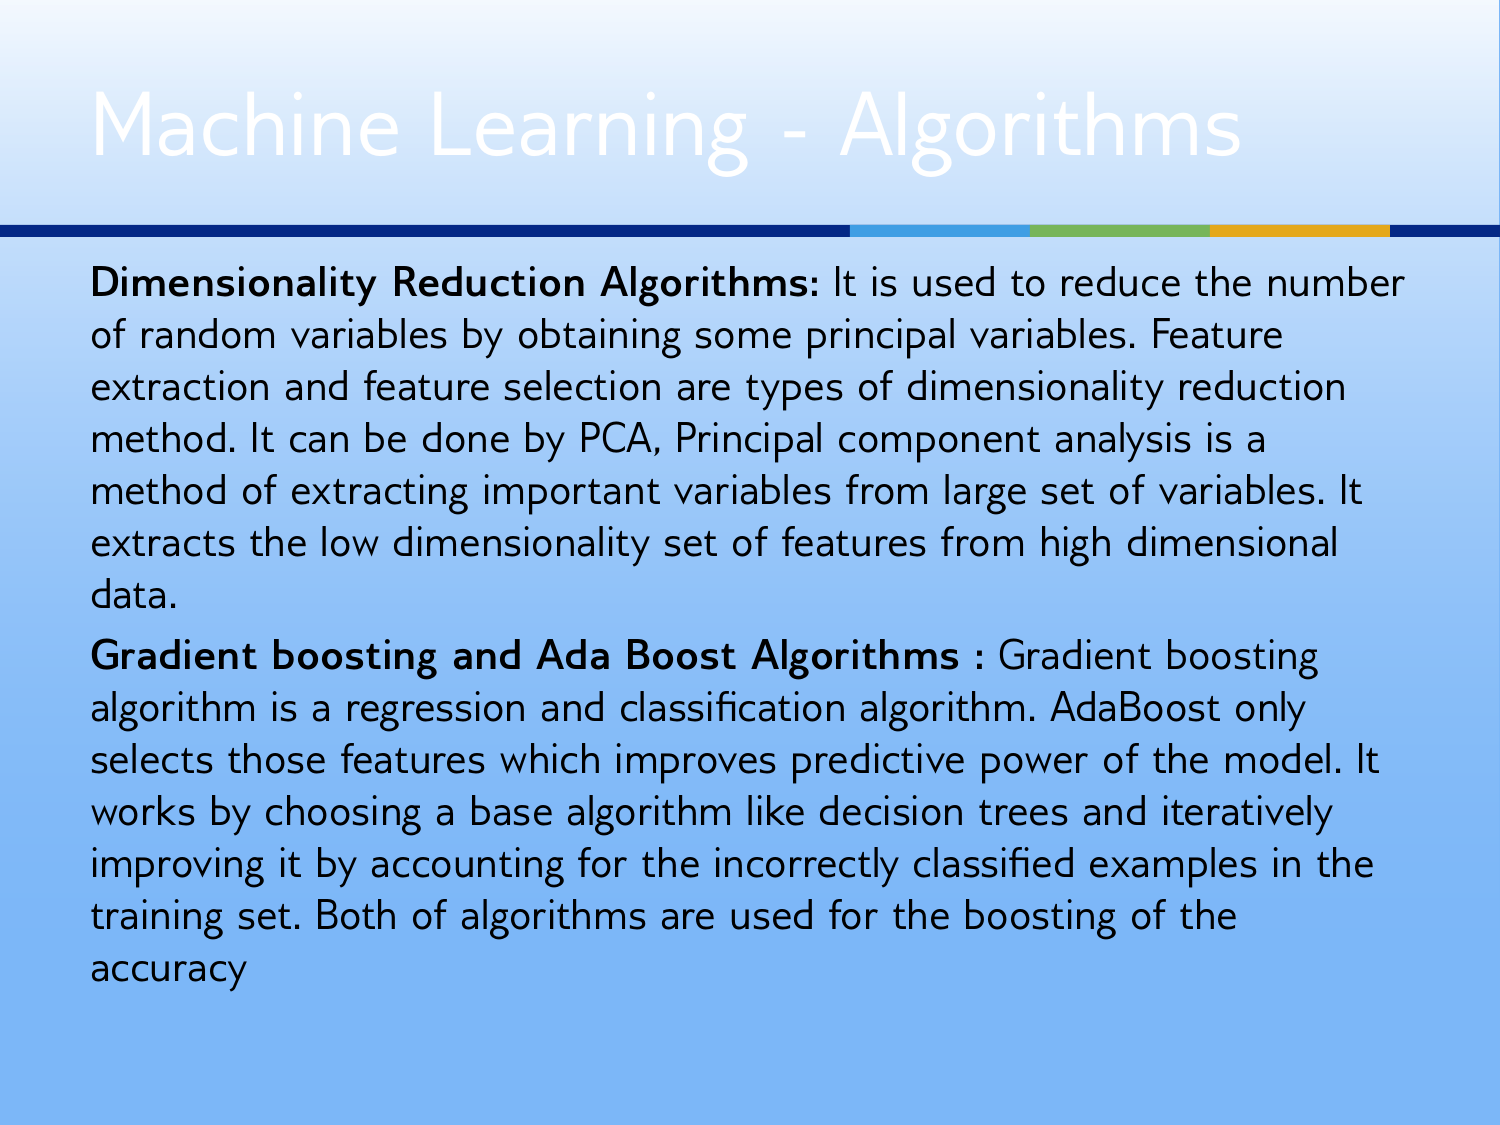

# Machine Learning - Algorithms
Dimensionality Reduction Algorithms: It is used to reduce the number of random variables by obtaining some principal variables. Feature extraction and feature selection are types of dimensionality reduction method. It can be done by PCA, Principal component analysis is a method of extracting important variables from large set of variables. It extracts the low dimensionality set of features from high dimensional data.
Gradient boosting and Ada Boost Algorithms : Gradient boosting algorithm is a regression and classification algorithm. AdaBoost only selects those features which improves predictive power of the model. It works by choosing a base algorithm like decision trees and iteratively improving it by accounting for the incorrectly classified examples in the training set. Both of algorithms are used for the boosting of the accuracy